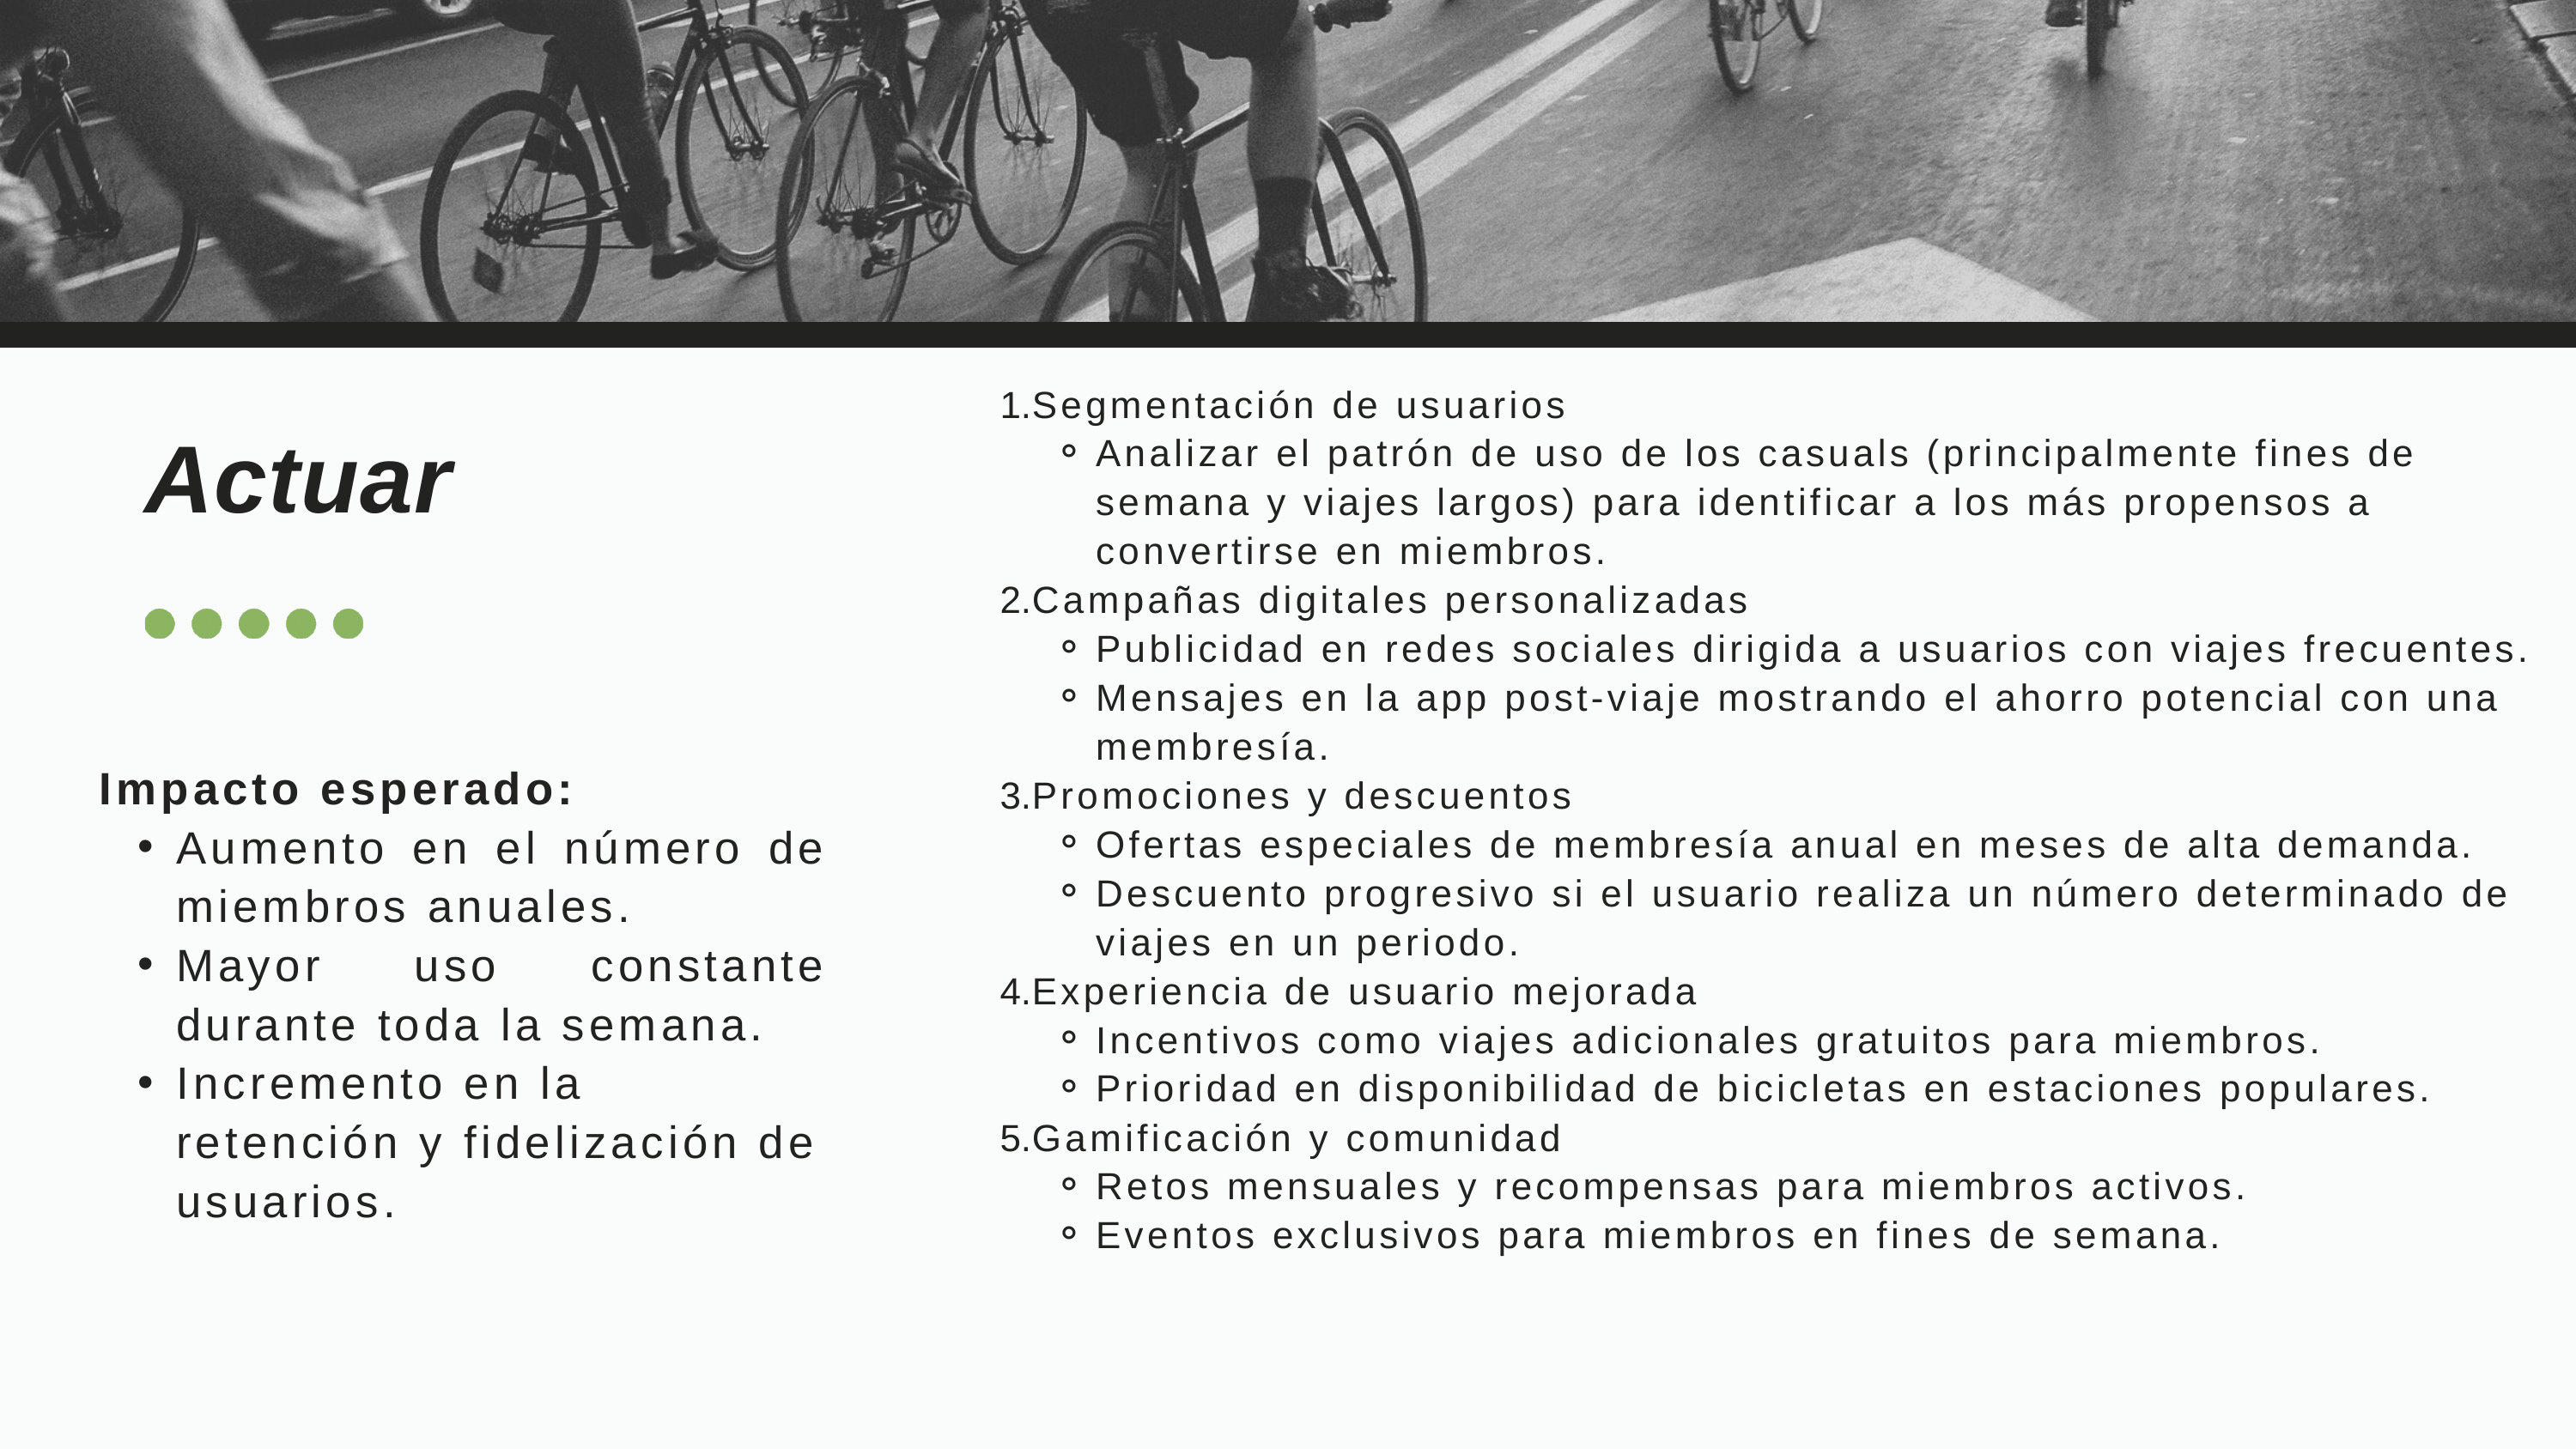

Segmentación de usuarios
Analizar el patrón de uso de los casuals (principalmente fines de semana y viajes largos) para identificar a los más propensos a convertirse en miembros.
Campañas digitales personalizadas
Publicidad en redes sociales dirigida a usuarios con viajes frecuentes.
Mensajes en la app post-viaje mostrando el ahorro potencial con una membresía.
Promociones y descuentos
Ofertas especiales de membresía anual en meses de alta demanda.
Descuento progresivo si el usuario realiza un número determinado de viajes en un periodo.
Experiencia de usuario mejorada
Incentivos como viajes adicionales gratuitos para miembros.
Prioridad en disponibilidad de bicicletas en estaciones populares.
Gamificación y comunidad
Retos mensuales y recompensas para miembros activos.
Eventos exclusivos para miembros en fines de semana.
Actuar

Impacto esperado:
Aumento en el número de miembros anuales.
Mayor uso constante durante toda la semana.
Incremento en la retención y fidelización de usuarios.